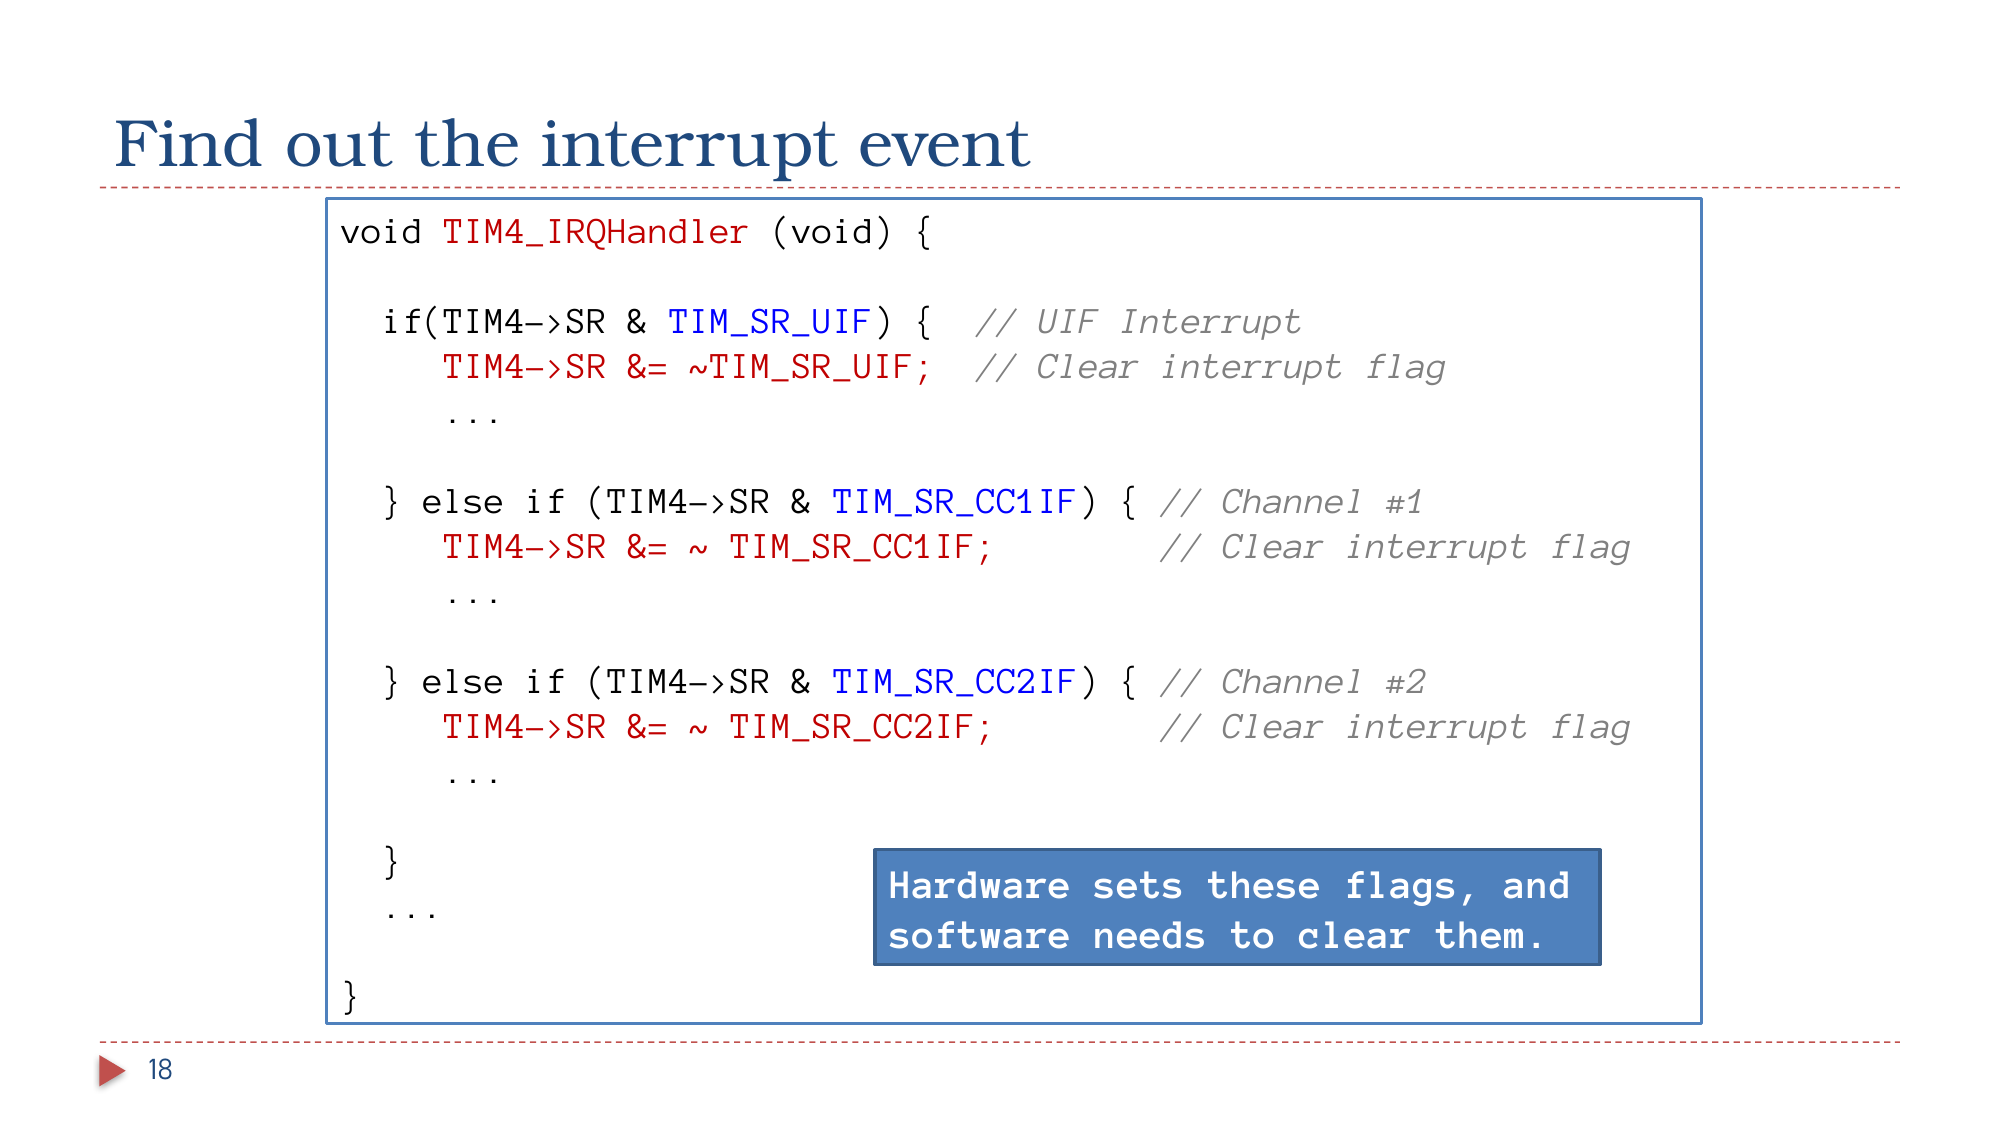

# Find out the interrupt event
void TIM4_IRQHandler (void) {

  if(TIM4->SR & TIM_SR_UIF) {  // UIF Interrupt
     TIM4->SR &= ~TIM_SR_UIF;  // Clear interrupt flag
     ...

  } else if (TIM4->SR & TIM_SR_CC1IF) { // Channel #1
     TIM4->SR &= ~ TIM_SR_CC1IF;        // Clear interrupt flag
     ...

  } else if (TIM4->SR & TIM_SR_CC2IF) { // Channel #2
     TIM4->SR &= ~ TIM_SR_CC2IF;        // Clear interrupt flag
     ...

  }
  ...

}
Hardware sets these flags, and software needs to clear them.
18